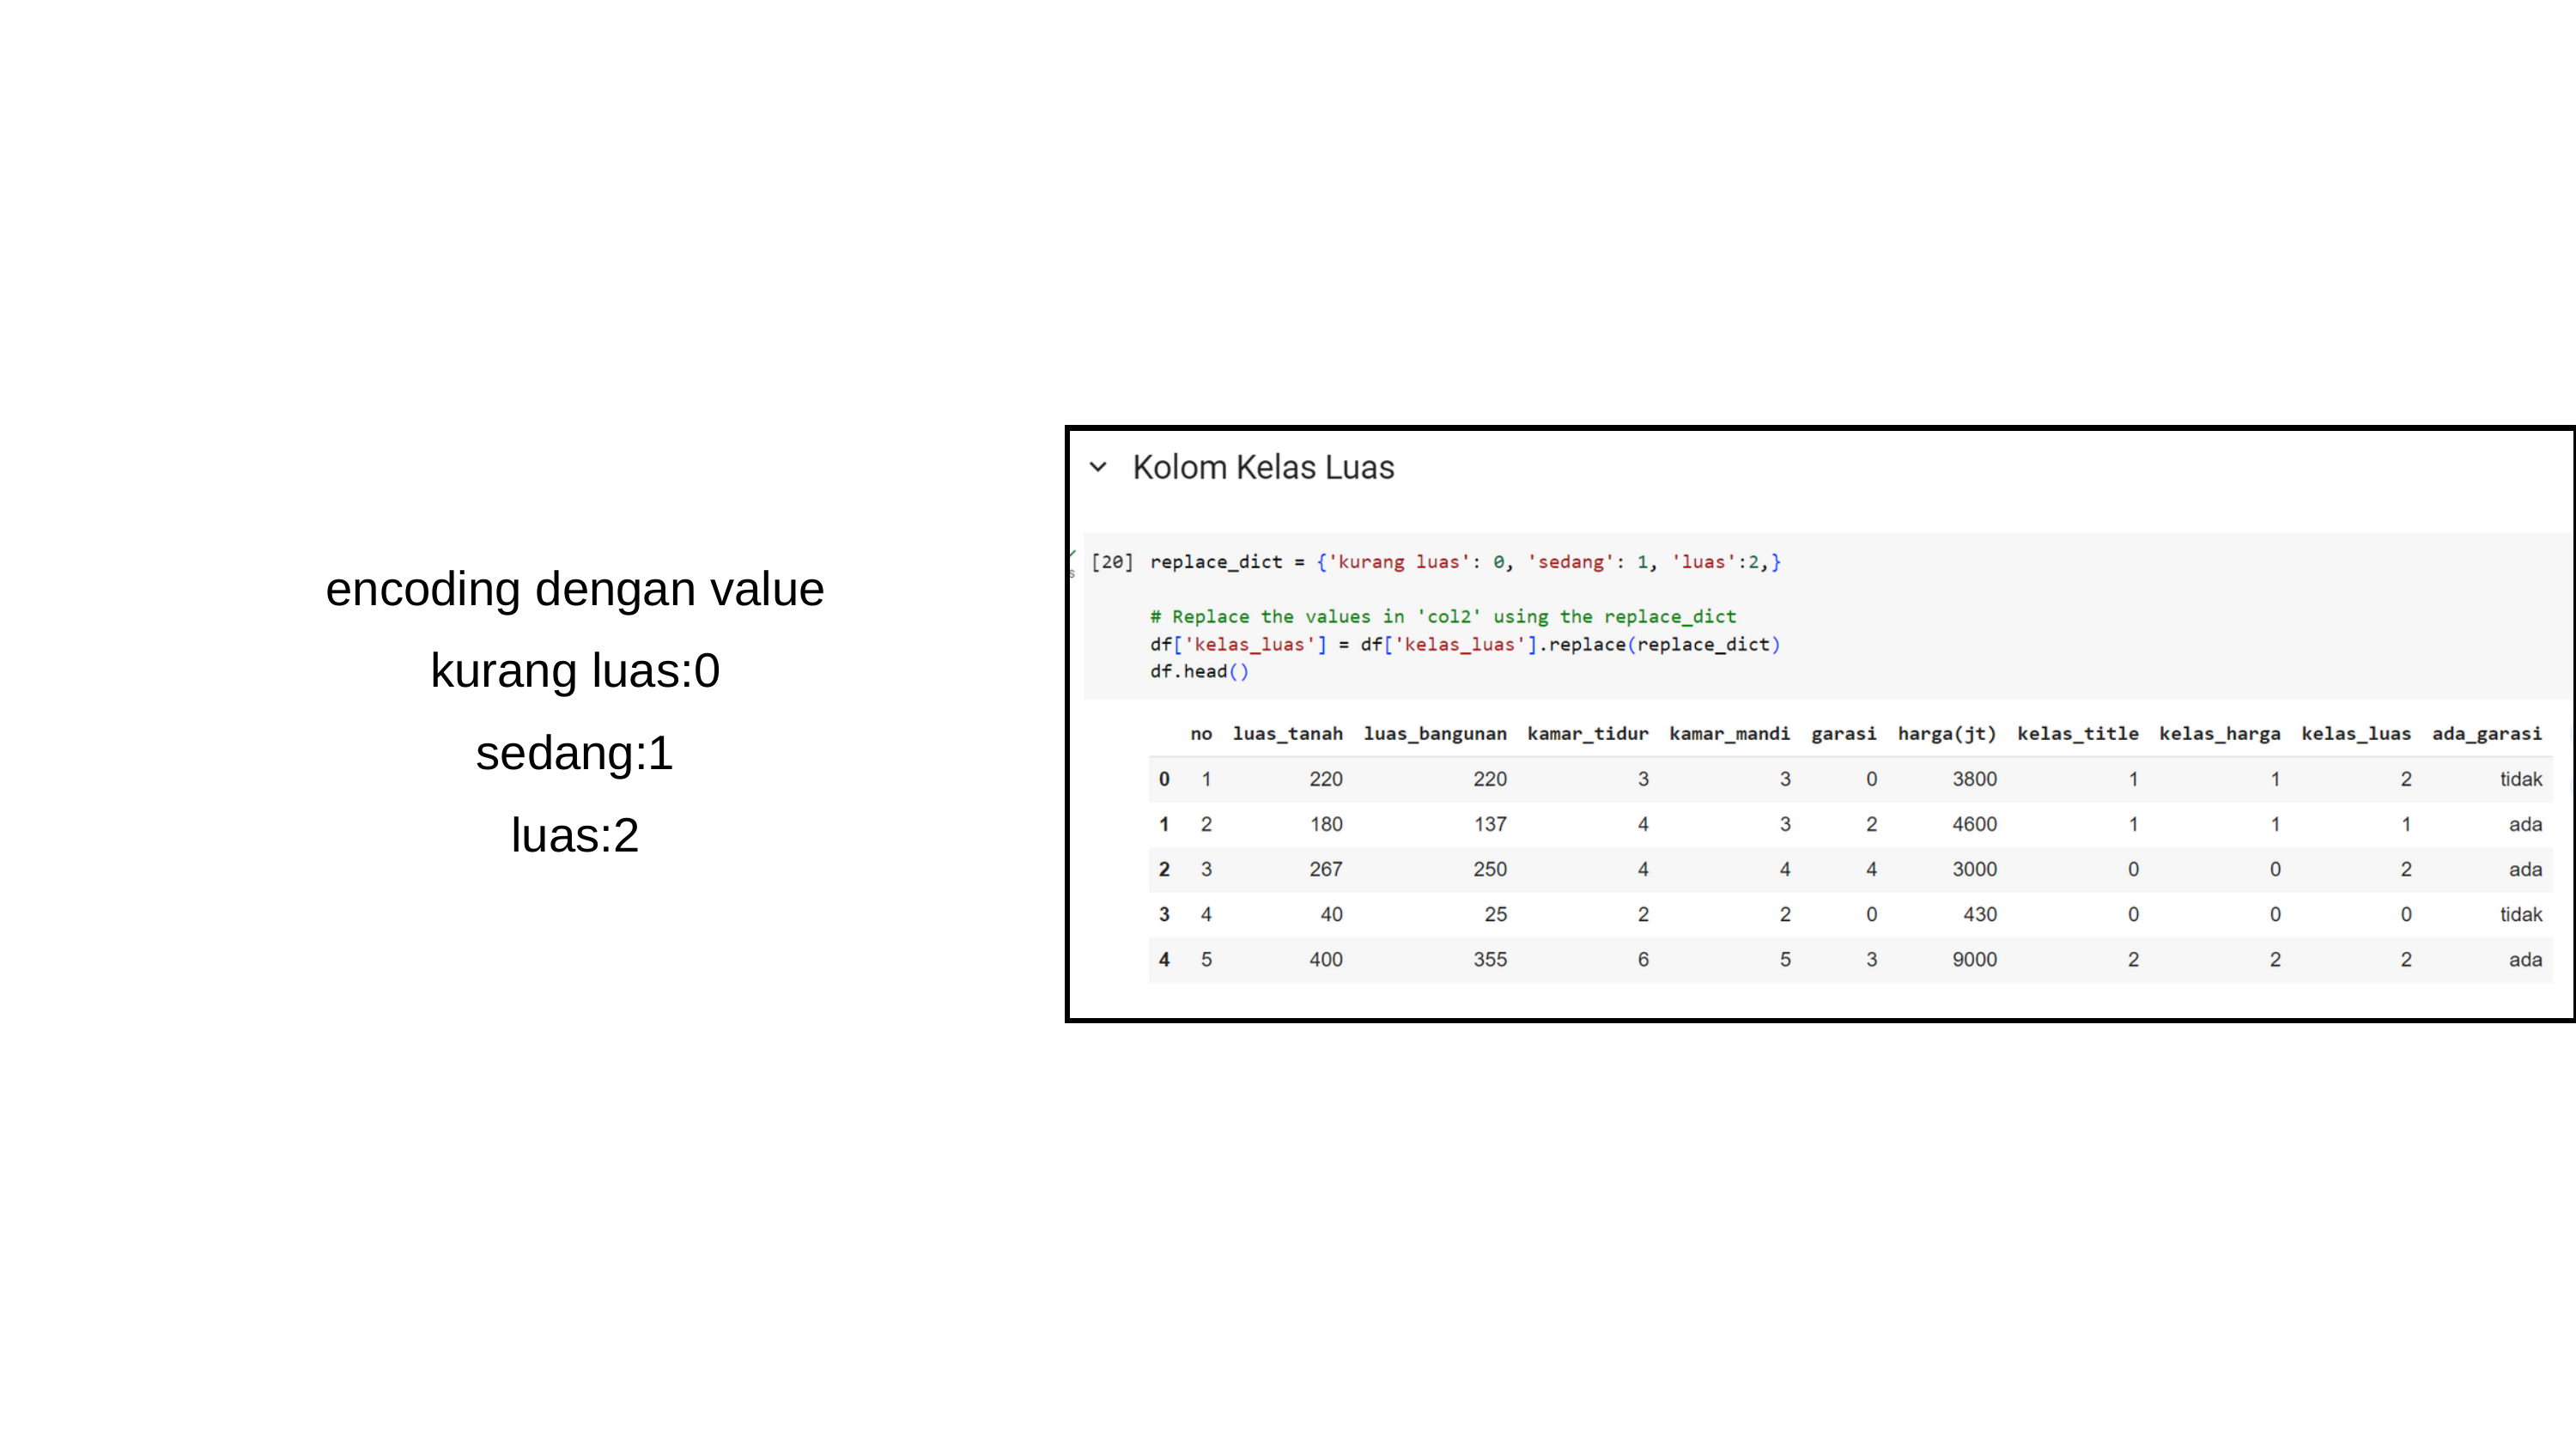

encoding dengan value
kurang luas:0
sedang:1
luas:2